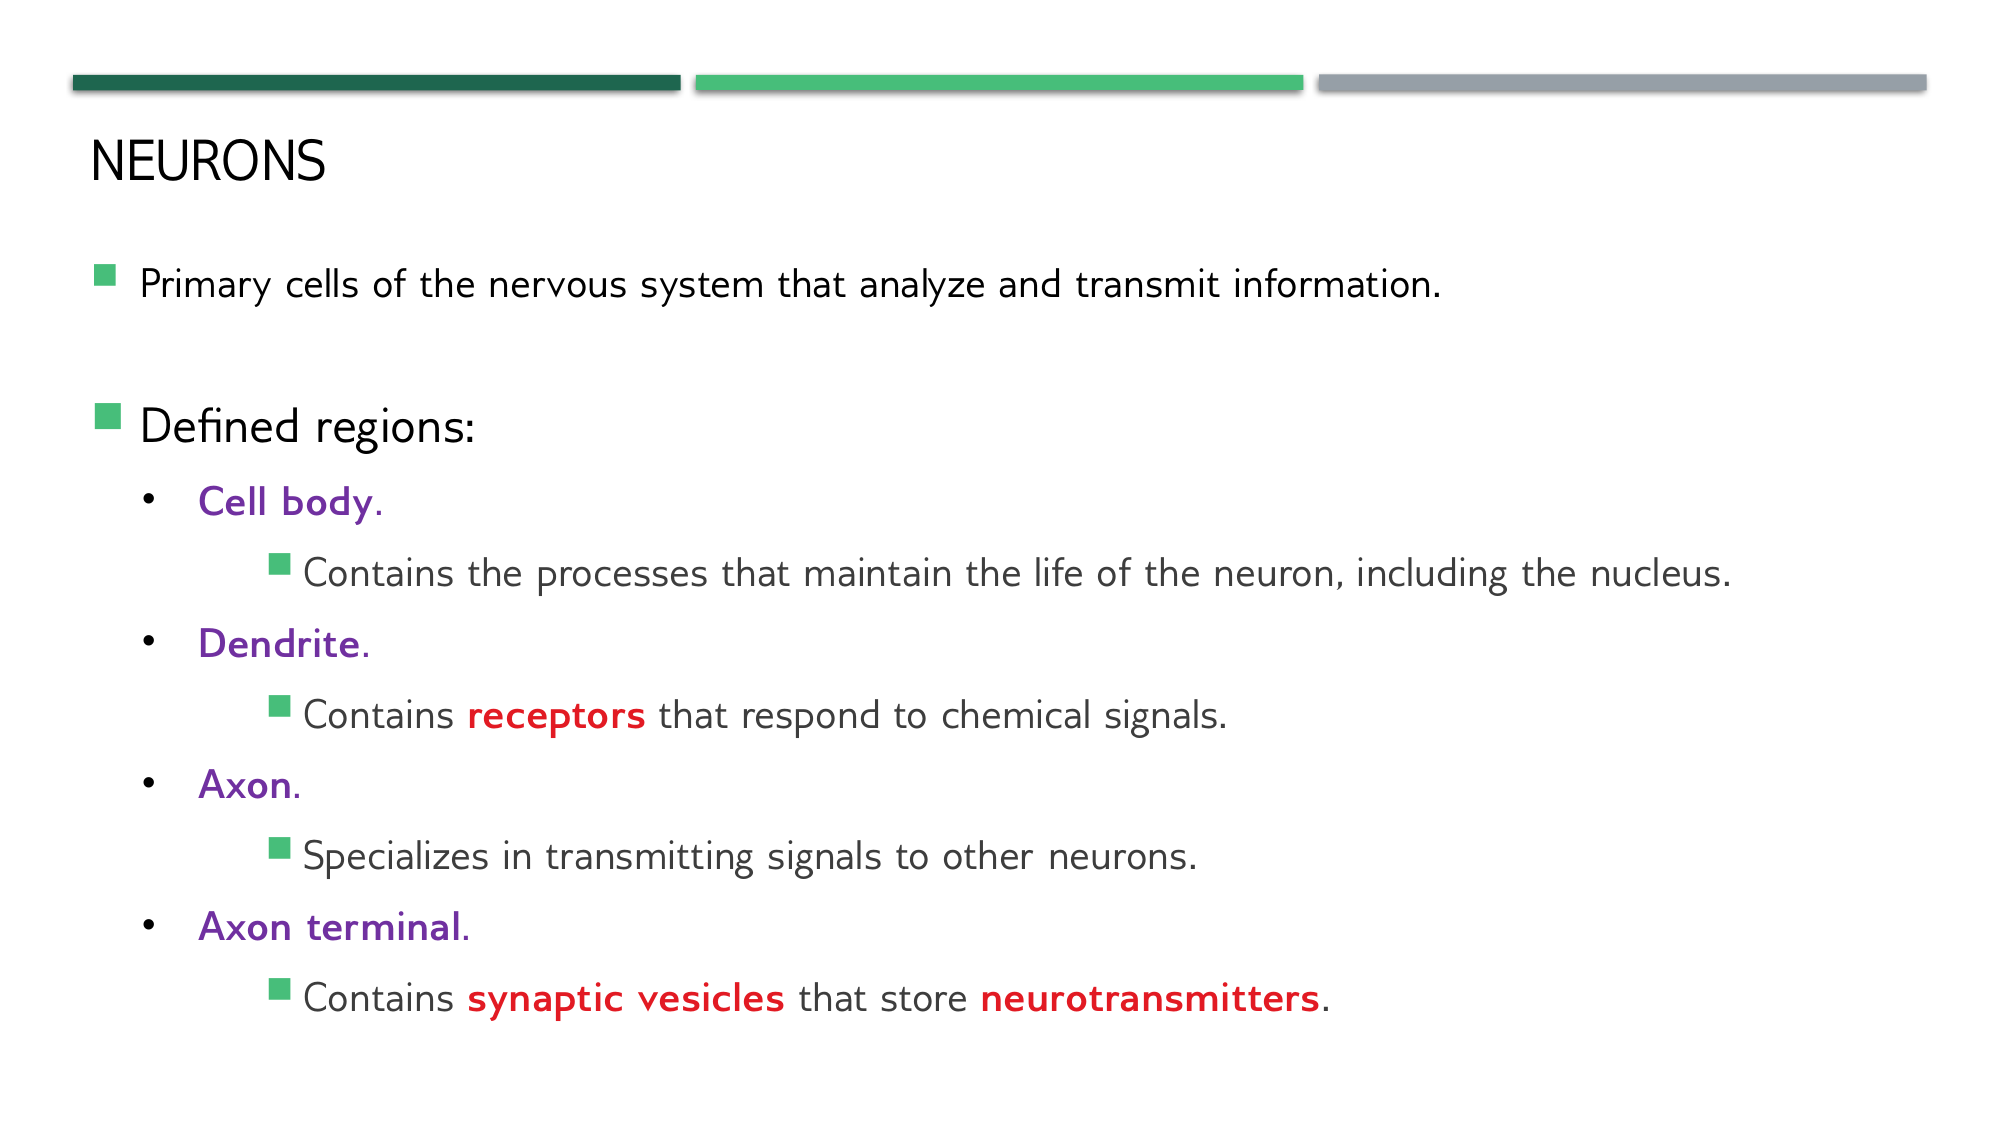

# Neurons
Primary cells of the nervous system that analyze and transmit information.

Defined regions:
Cell body.
Contains the processes that maintain the life of the neuron, including the nucleus.
Dendrite.
Contains receptors that respond to chemical signals.
Axon.
Specializes in transmitting signals to other neurons.
Axon terminal.
Contains synaptic vesicles that store neurotransmitters.